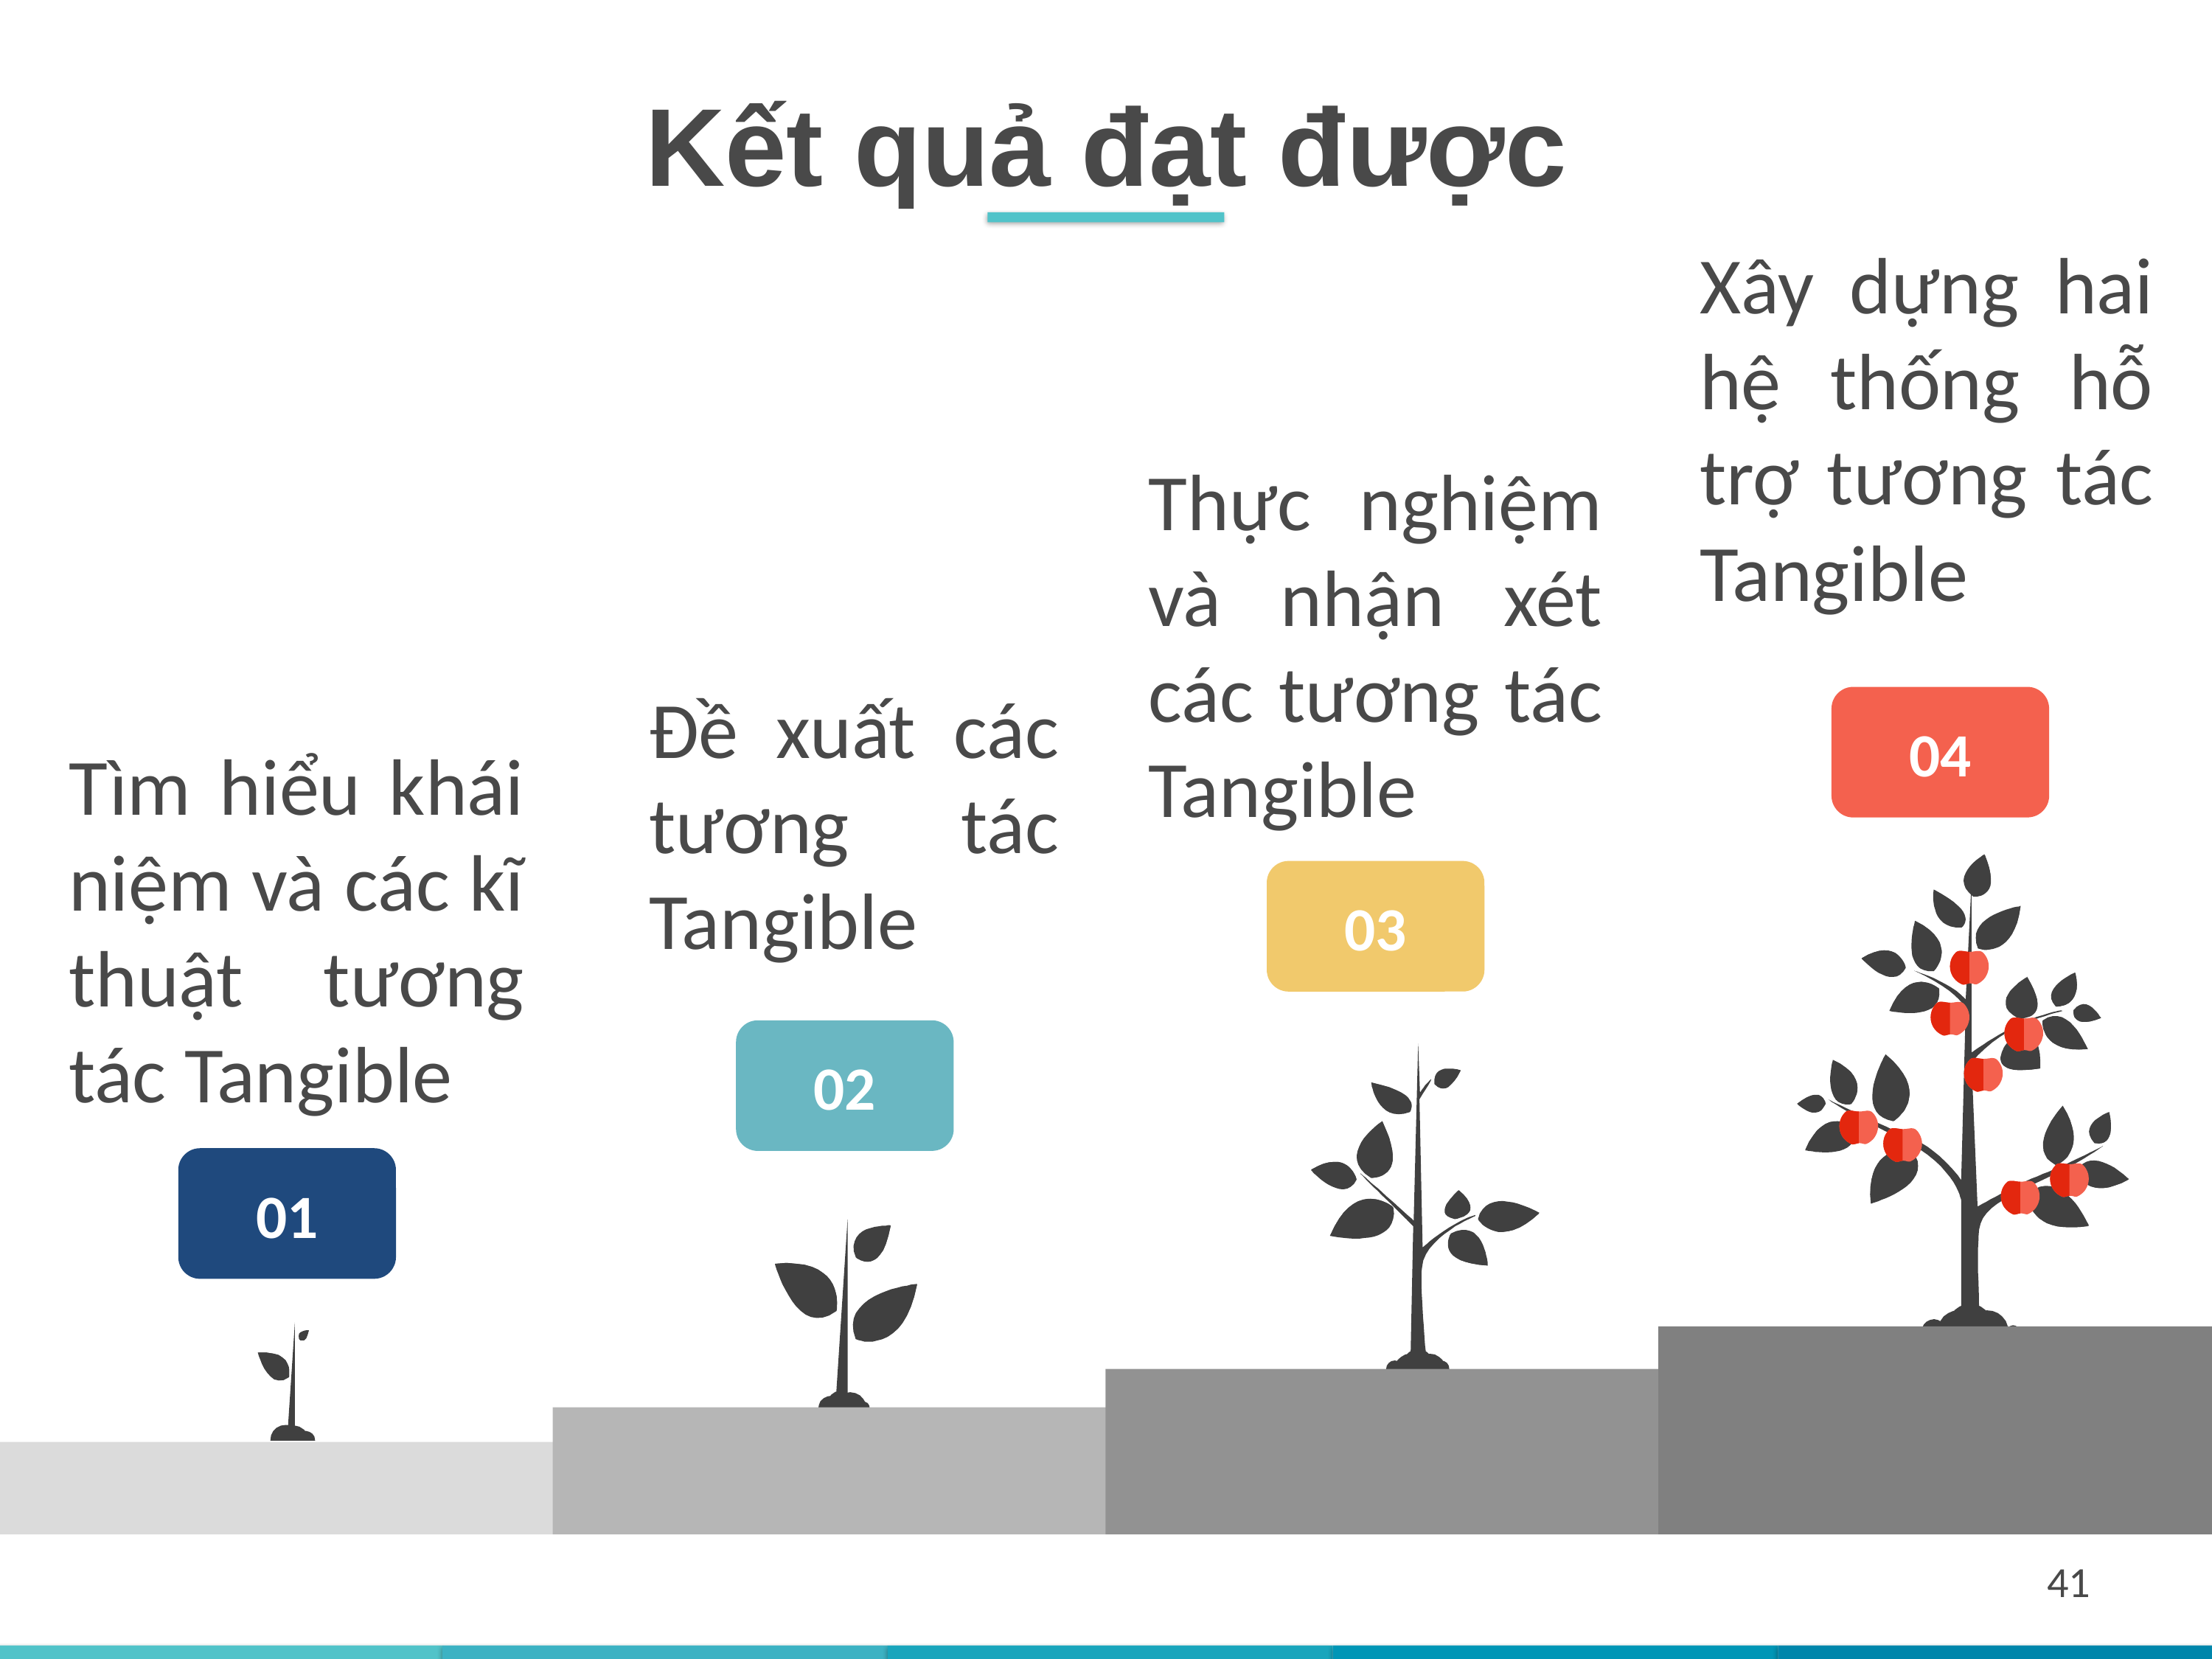

Kết quả đạt được

Xây dựng hai hệ thống hỗ trợ tương tác Tangible
04
Thực nghiệm và nhận xét các tương tác Tangible
Đề xuất các tương tác Tangible
02
Tìm hiểu khái niệm và các kĩ thuật tương tác Tangible
01

03

41